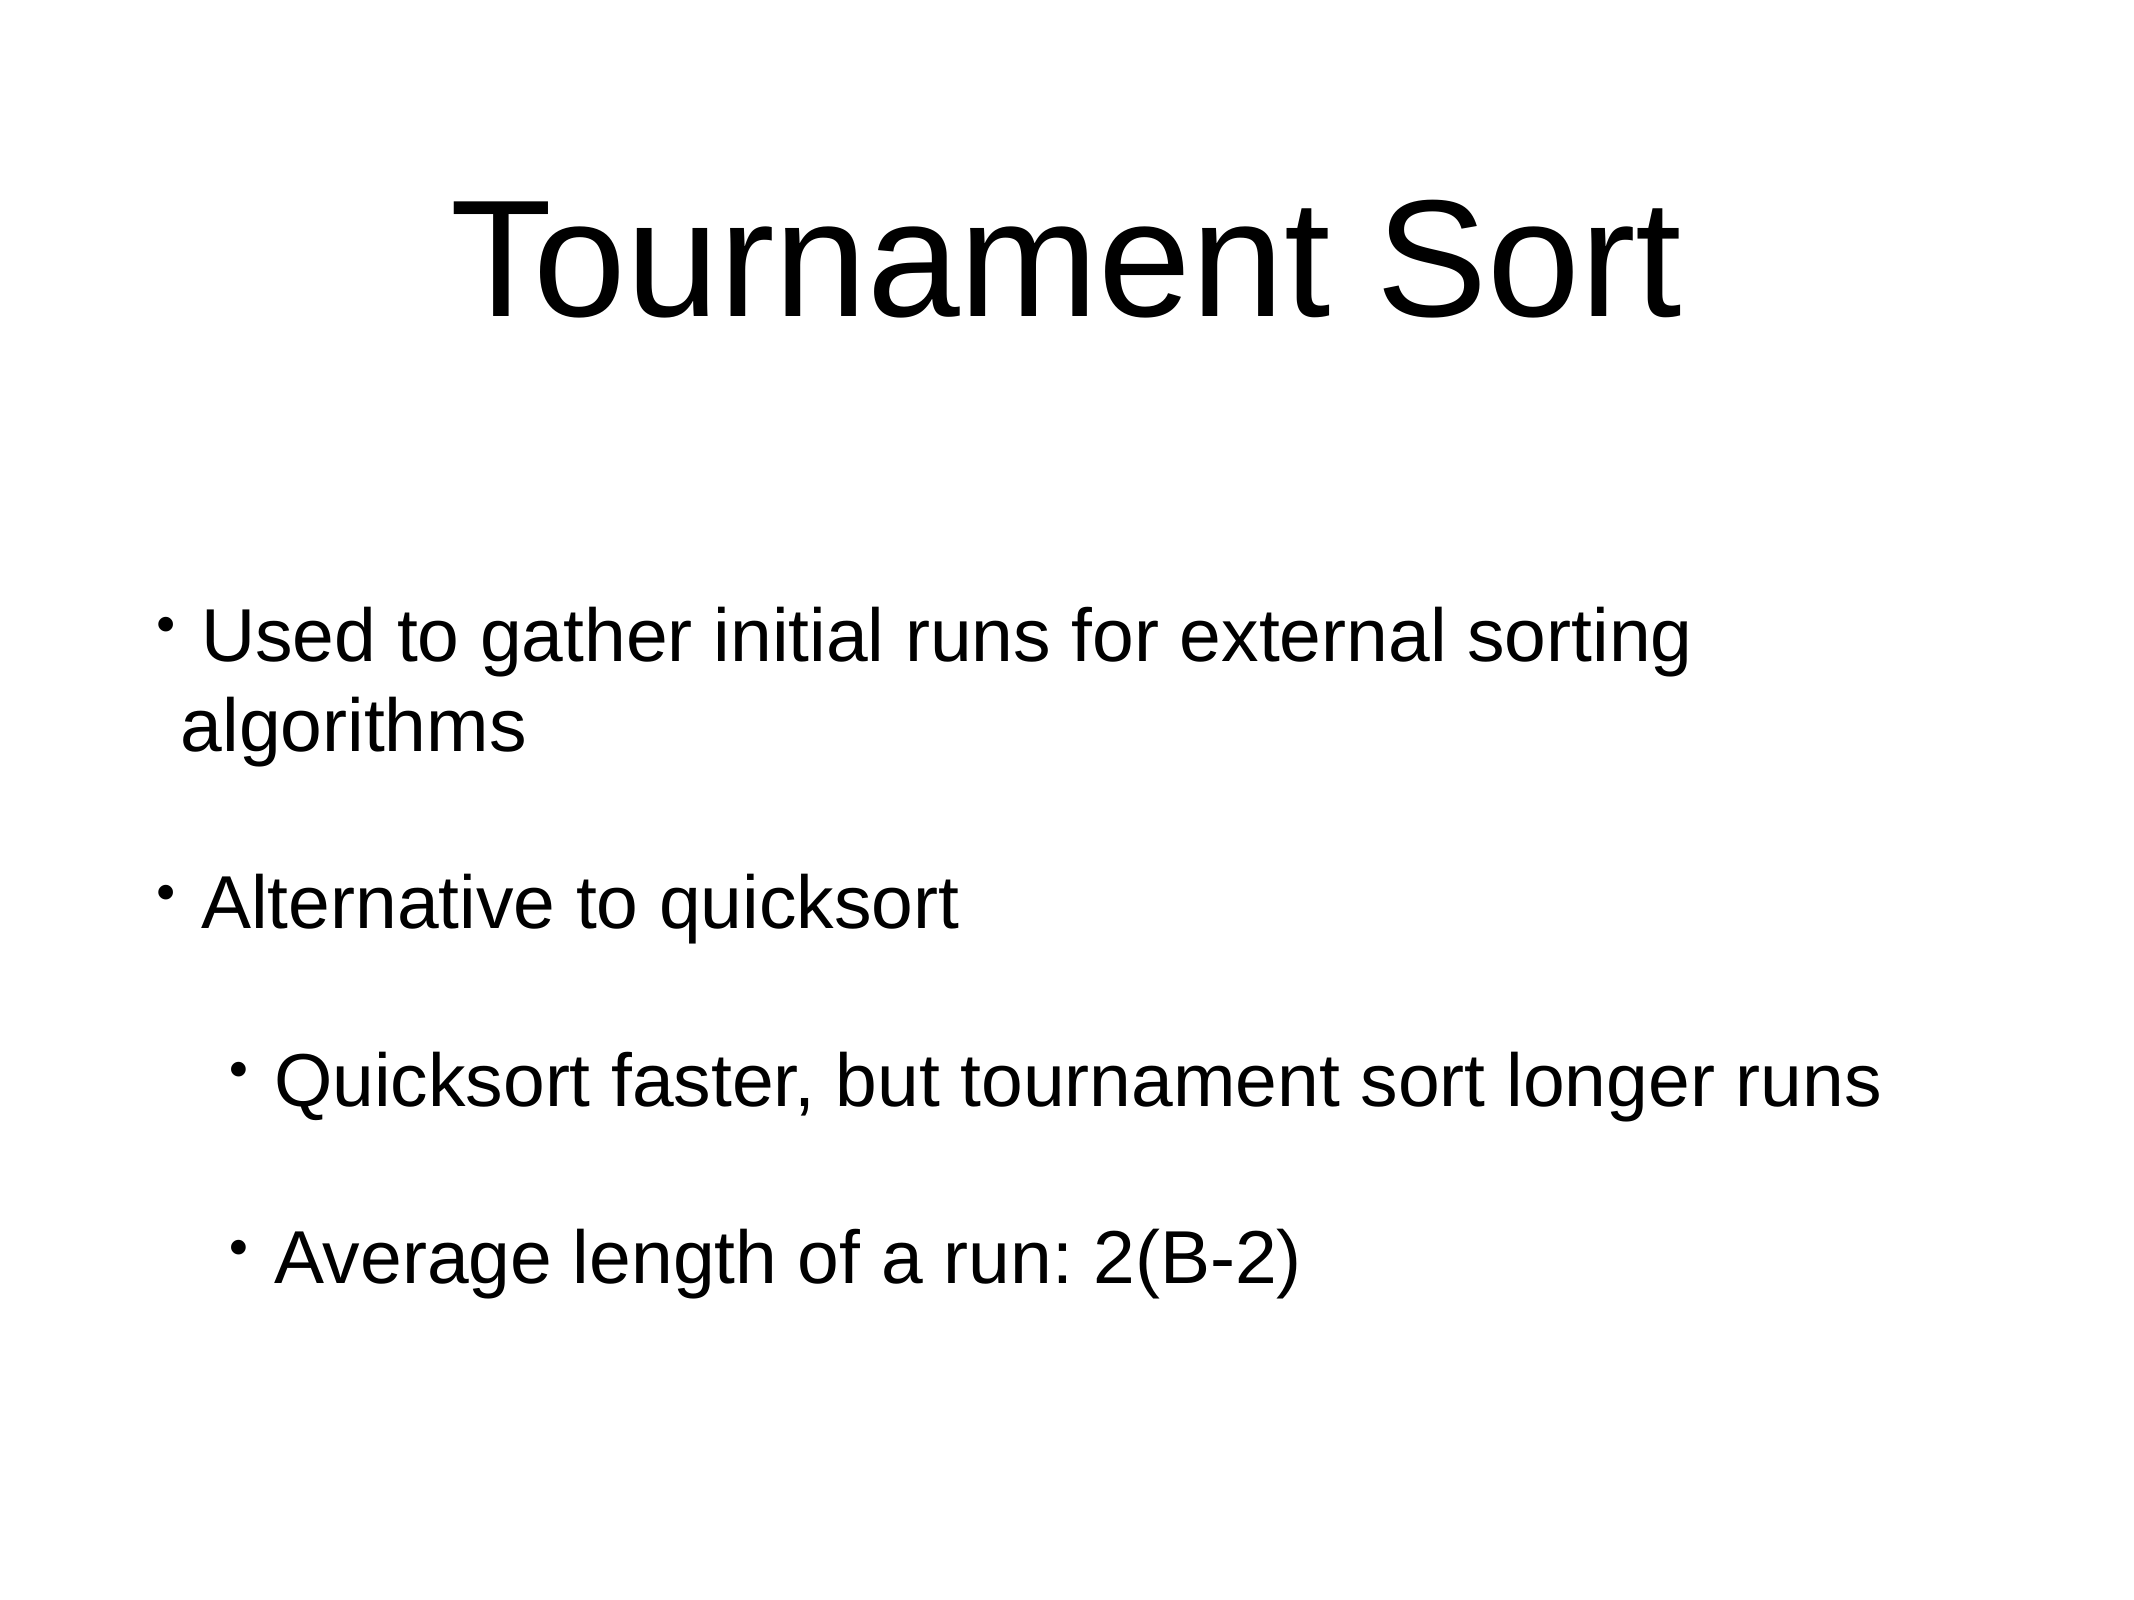

# Tournament Sort
 Used to gather initial runs for external sorting algorithms
 Alternative to quicksort
 Quicksort faster, but tournament sort longer runs
 Average length of a run: 2(B-2)